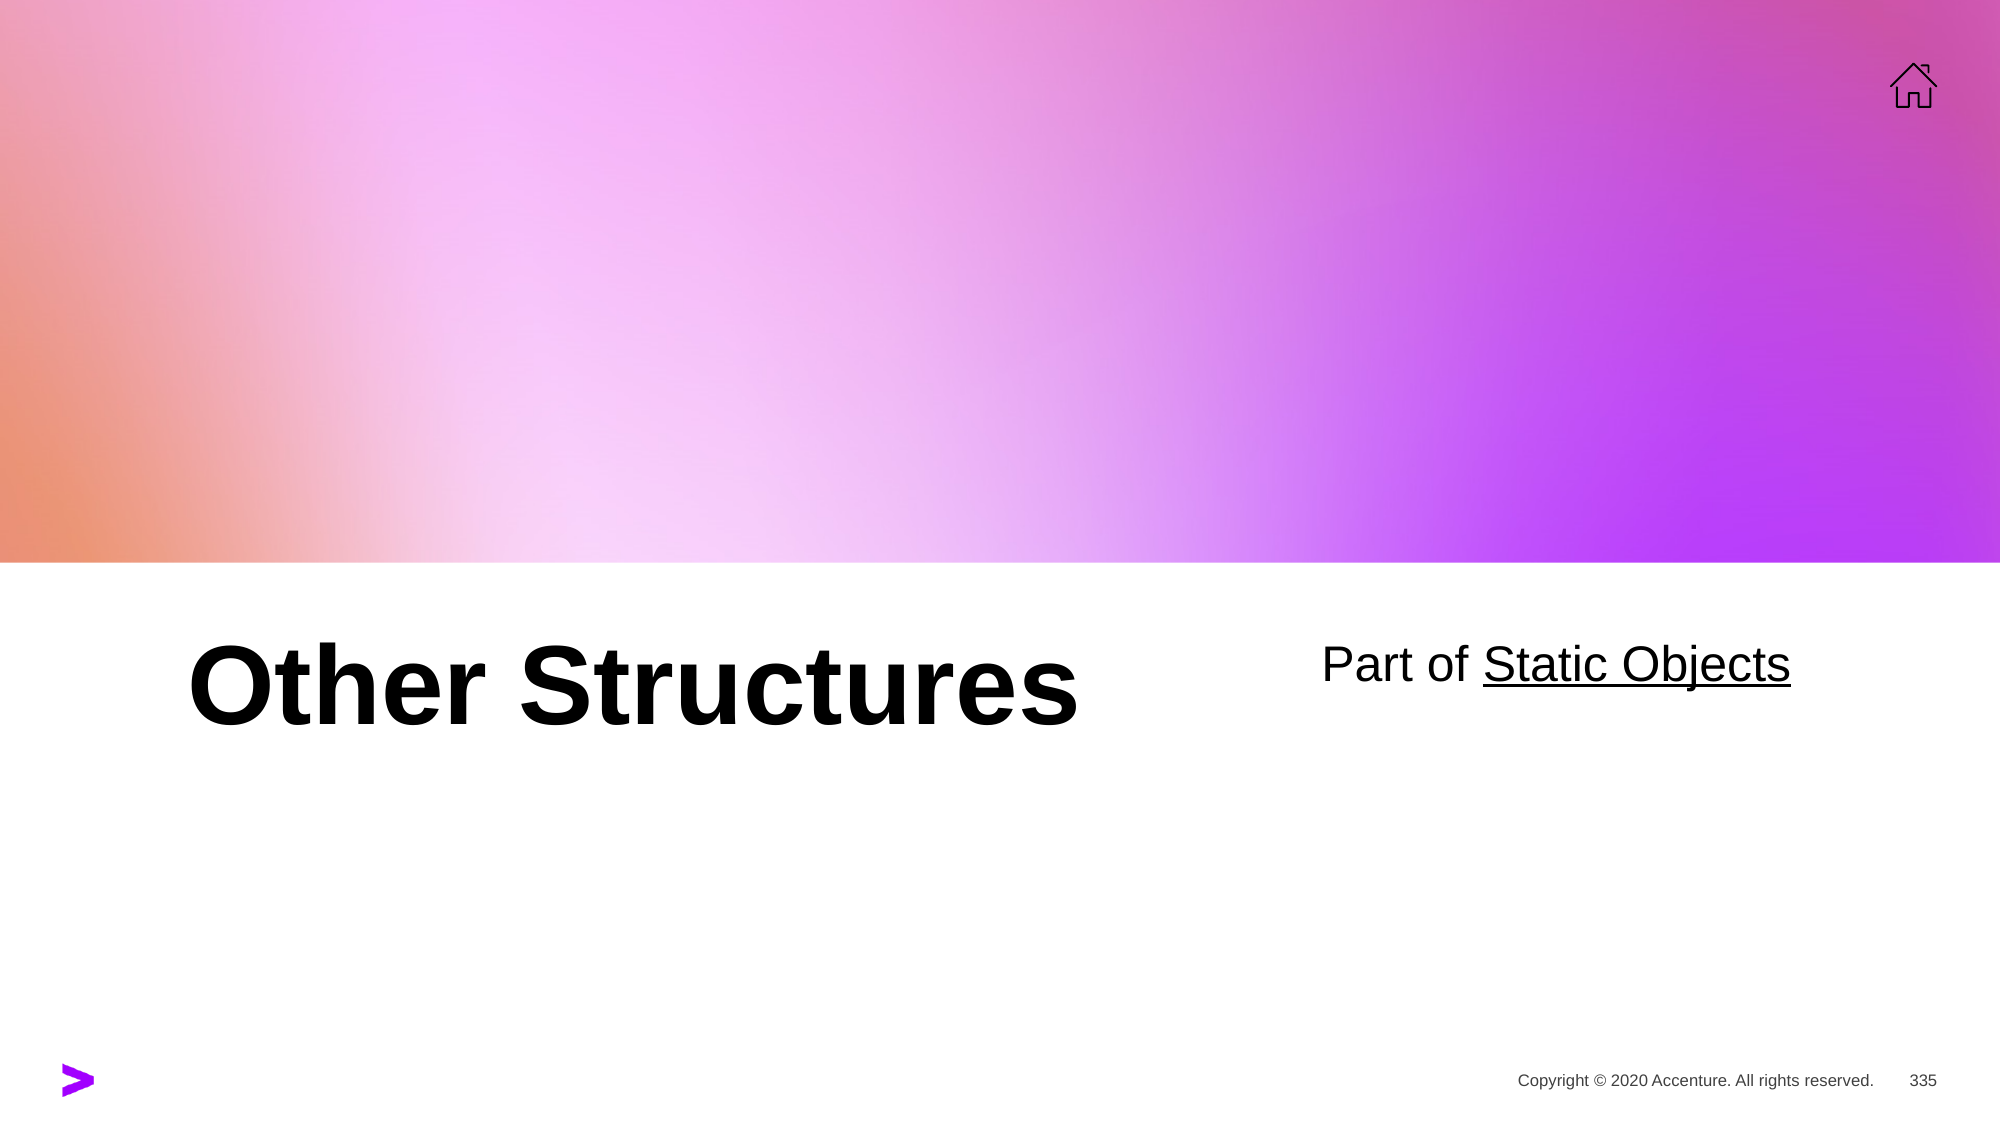

# Other Structures
Part of Static Objects